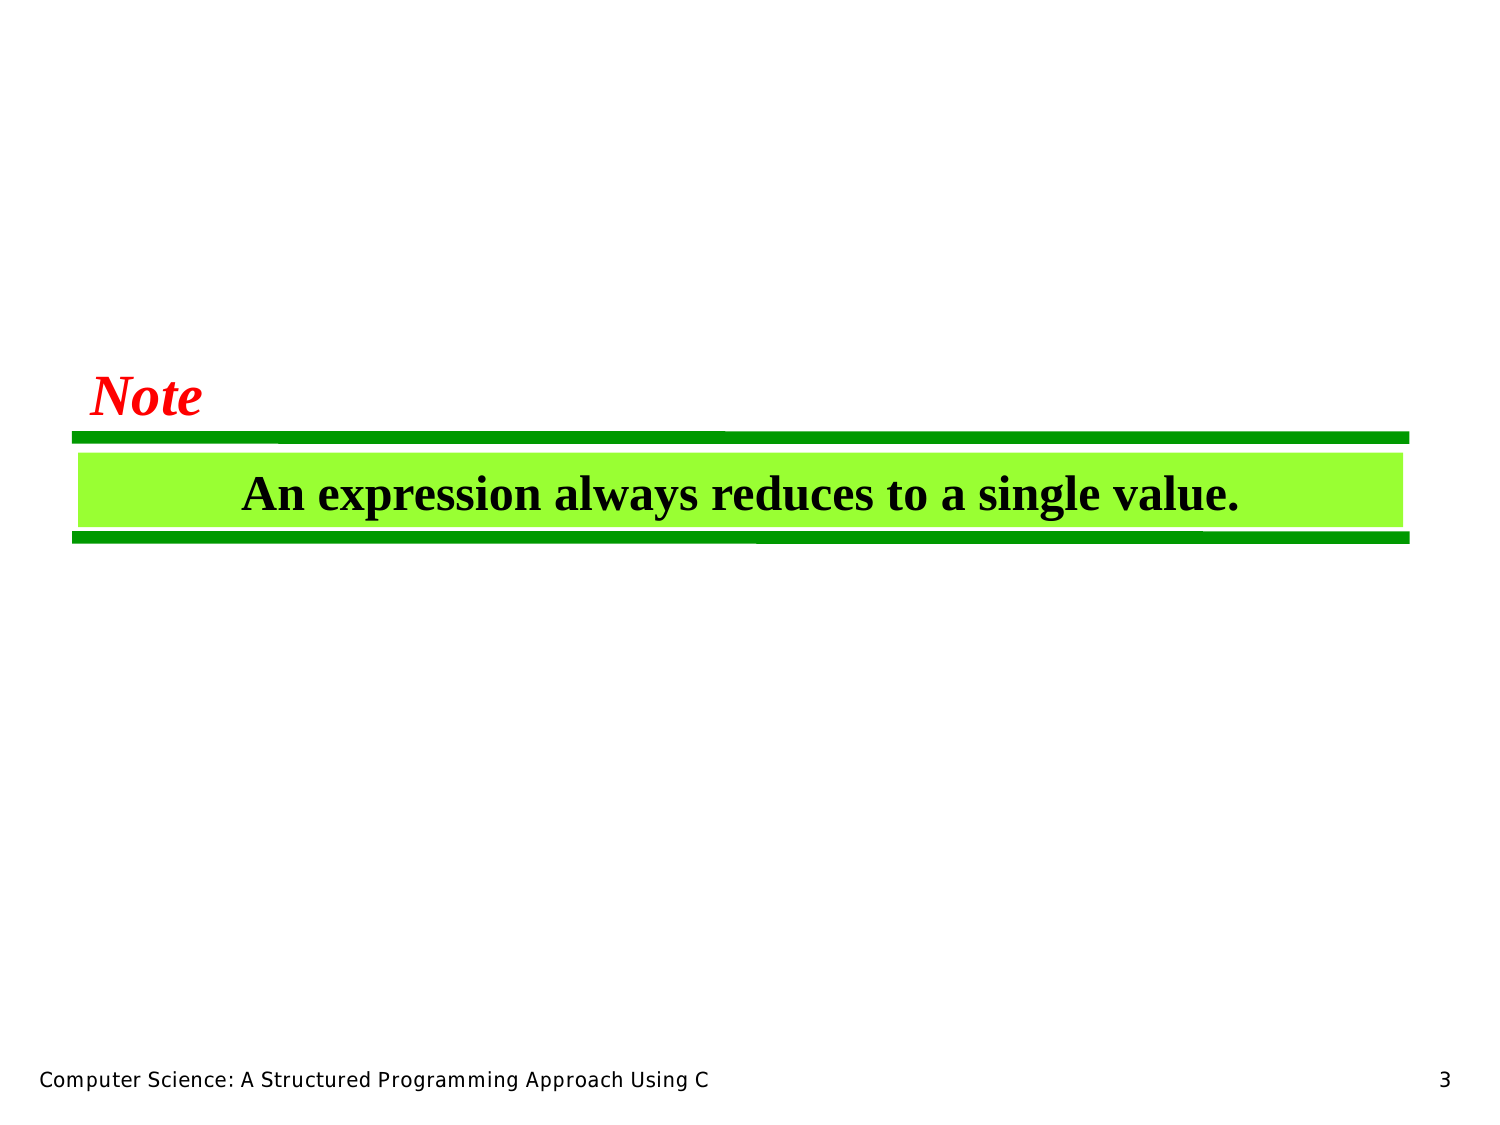

Note

An expression always reduces to a single value.

Computer Science: A Structured Programming Approach Using C
3